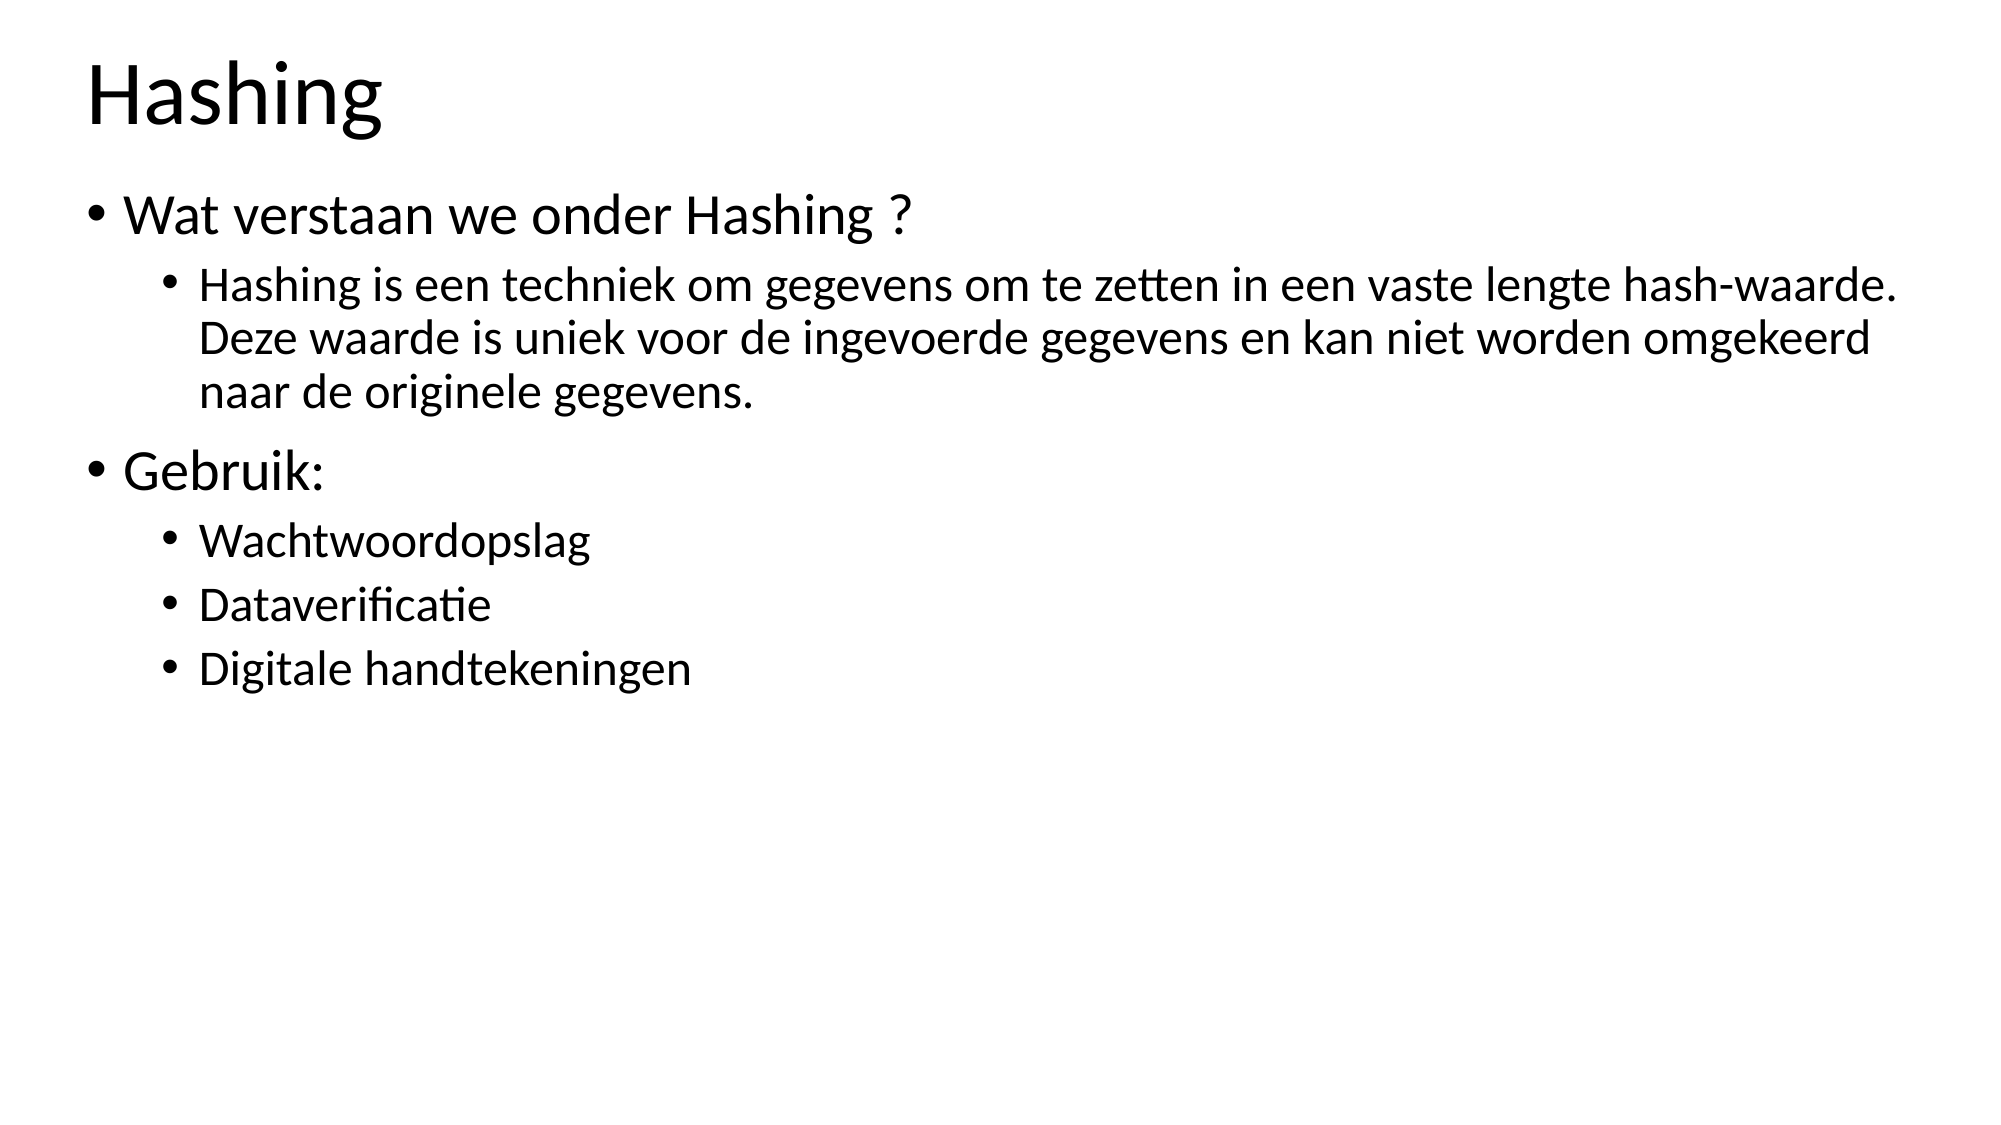

# Hashing
Wat verstaan we onder Hashing ?
Hashing is een techniek om gegevens om te zetten in een vaste lengte hash-waarde. Deze waarde is uniek voor de ingevoerde gegevens en kan niet worden omgekeerd naar de originele gegevens.
Gebruik:
Wachtwoordopslag
Dataverificatie
Digitale handtekeningen